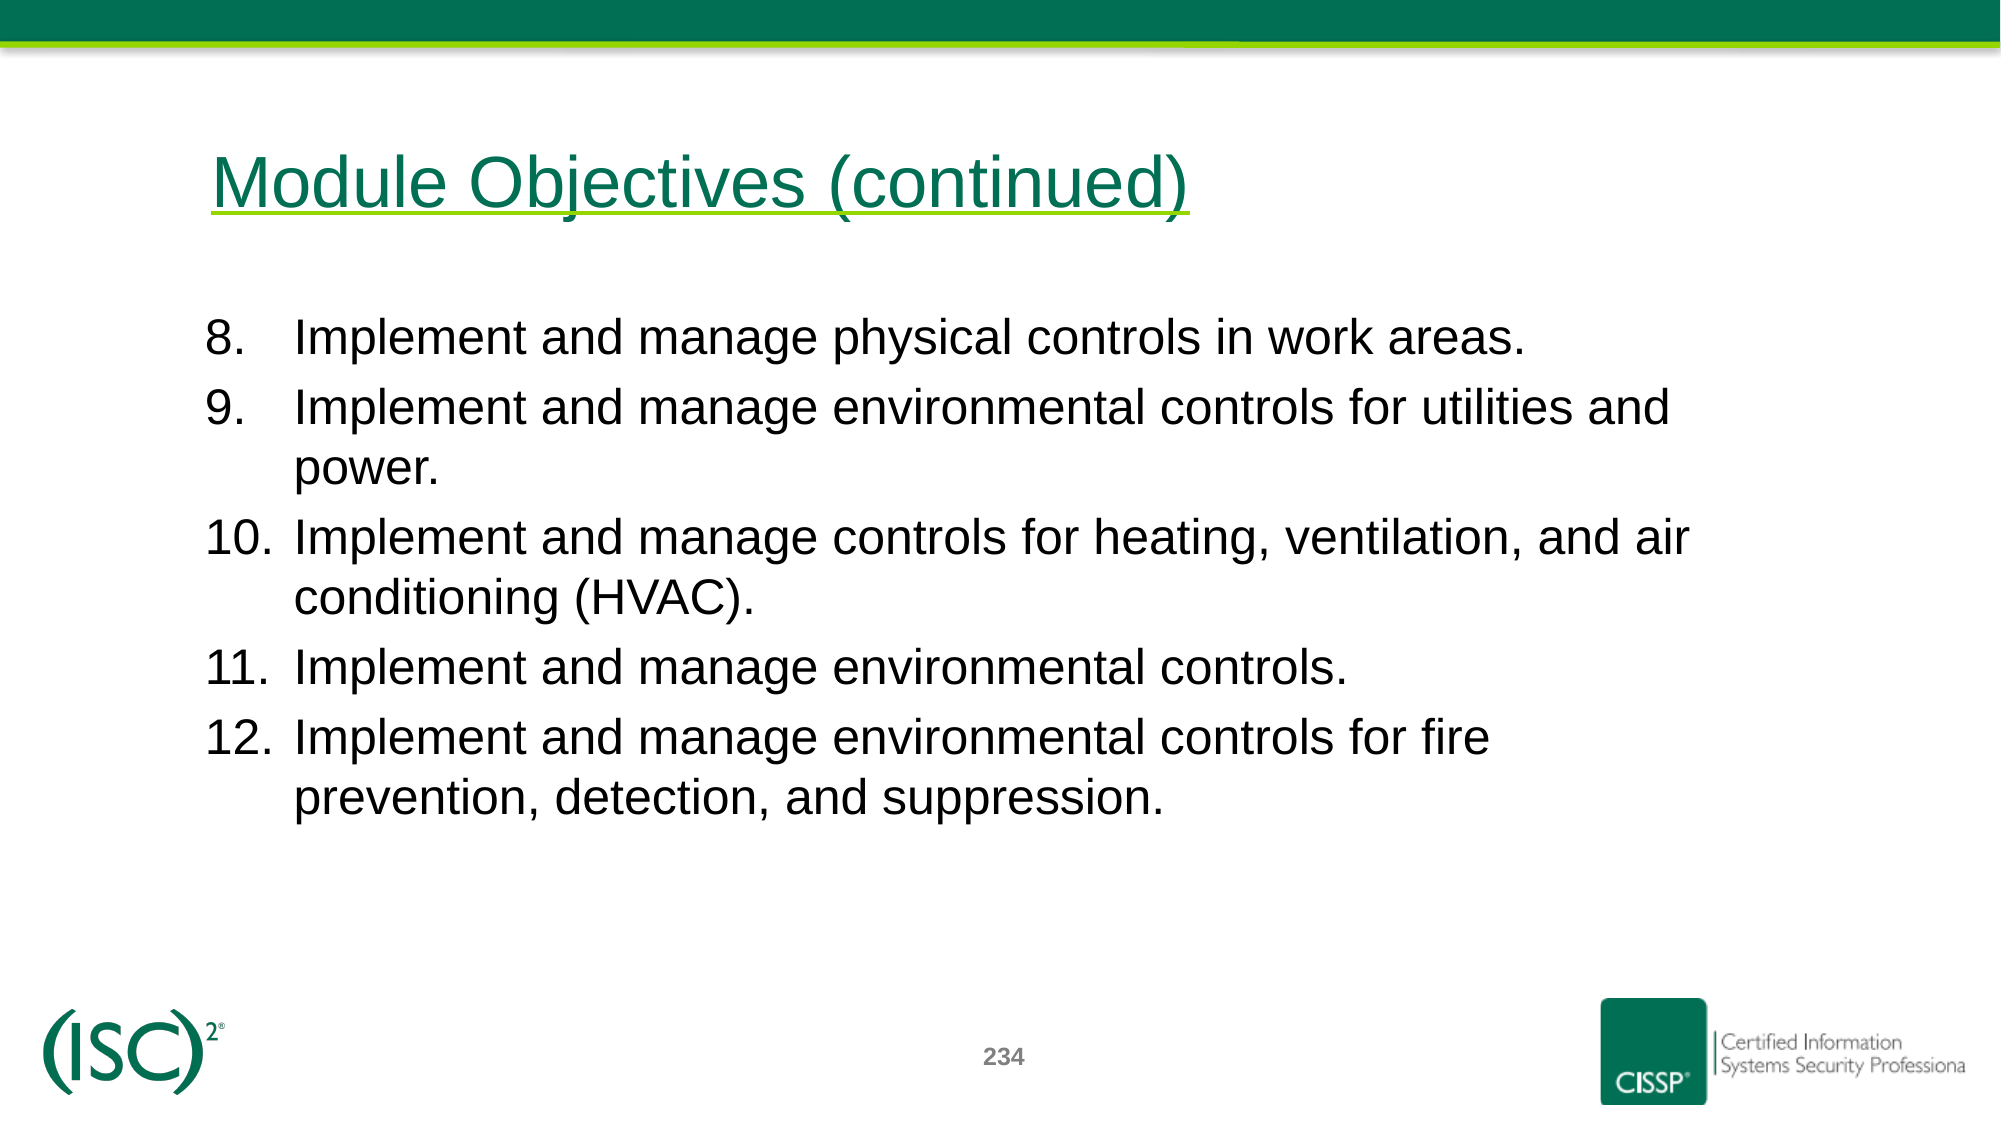

# Module Objectives (continued)
Implement and manage physical controls in work areas.
Implement and manage environmental controls for utilities and power.
Implement and manage controls for heating, ventilation, and air conditioning (HVAC).
Implement and manage environmental controls.
Implement and manage environmental controls for fire prevention, detection, and suppression.